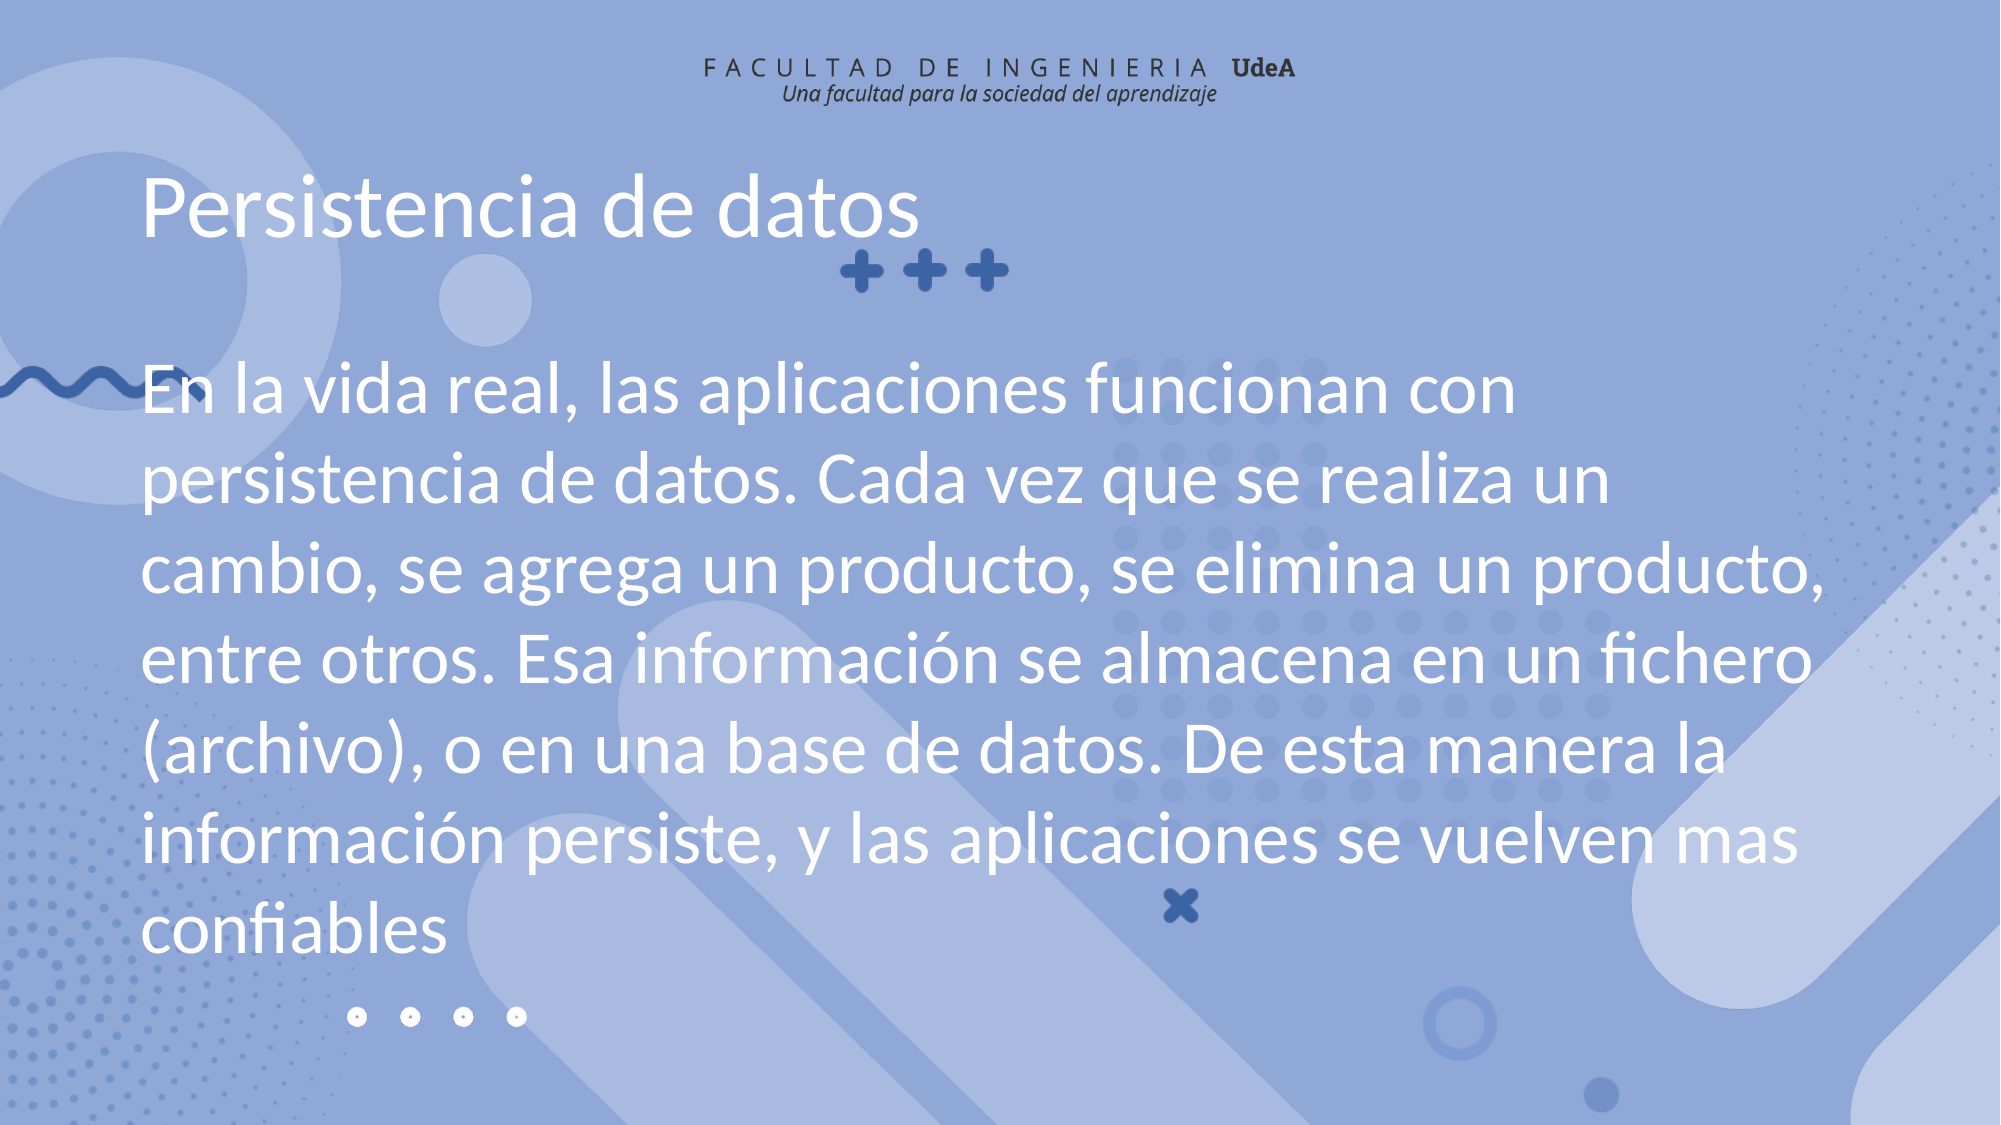

# Persistencia de datos
En la vida real, las aplicaciones funcionan con persistencia de datos. Cada vez que se realiza un cambio, se agrega un producto, se elimina un producto, entre otros. Esa información se almacena en un fichero (archivo), o en una base de datos. De esta manera la información persiste, y las aplicaciones se vuelven mas confiables